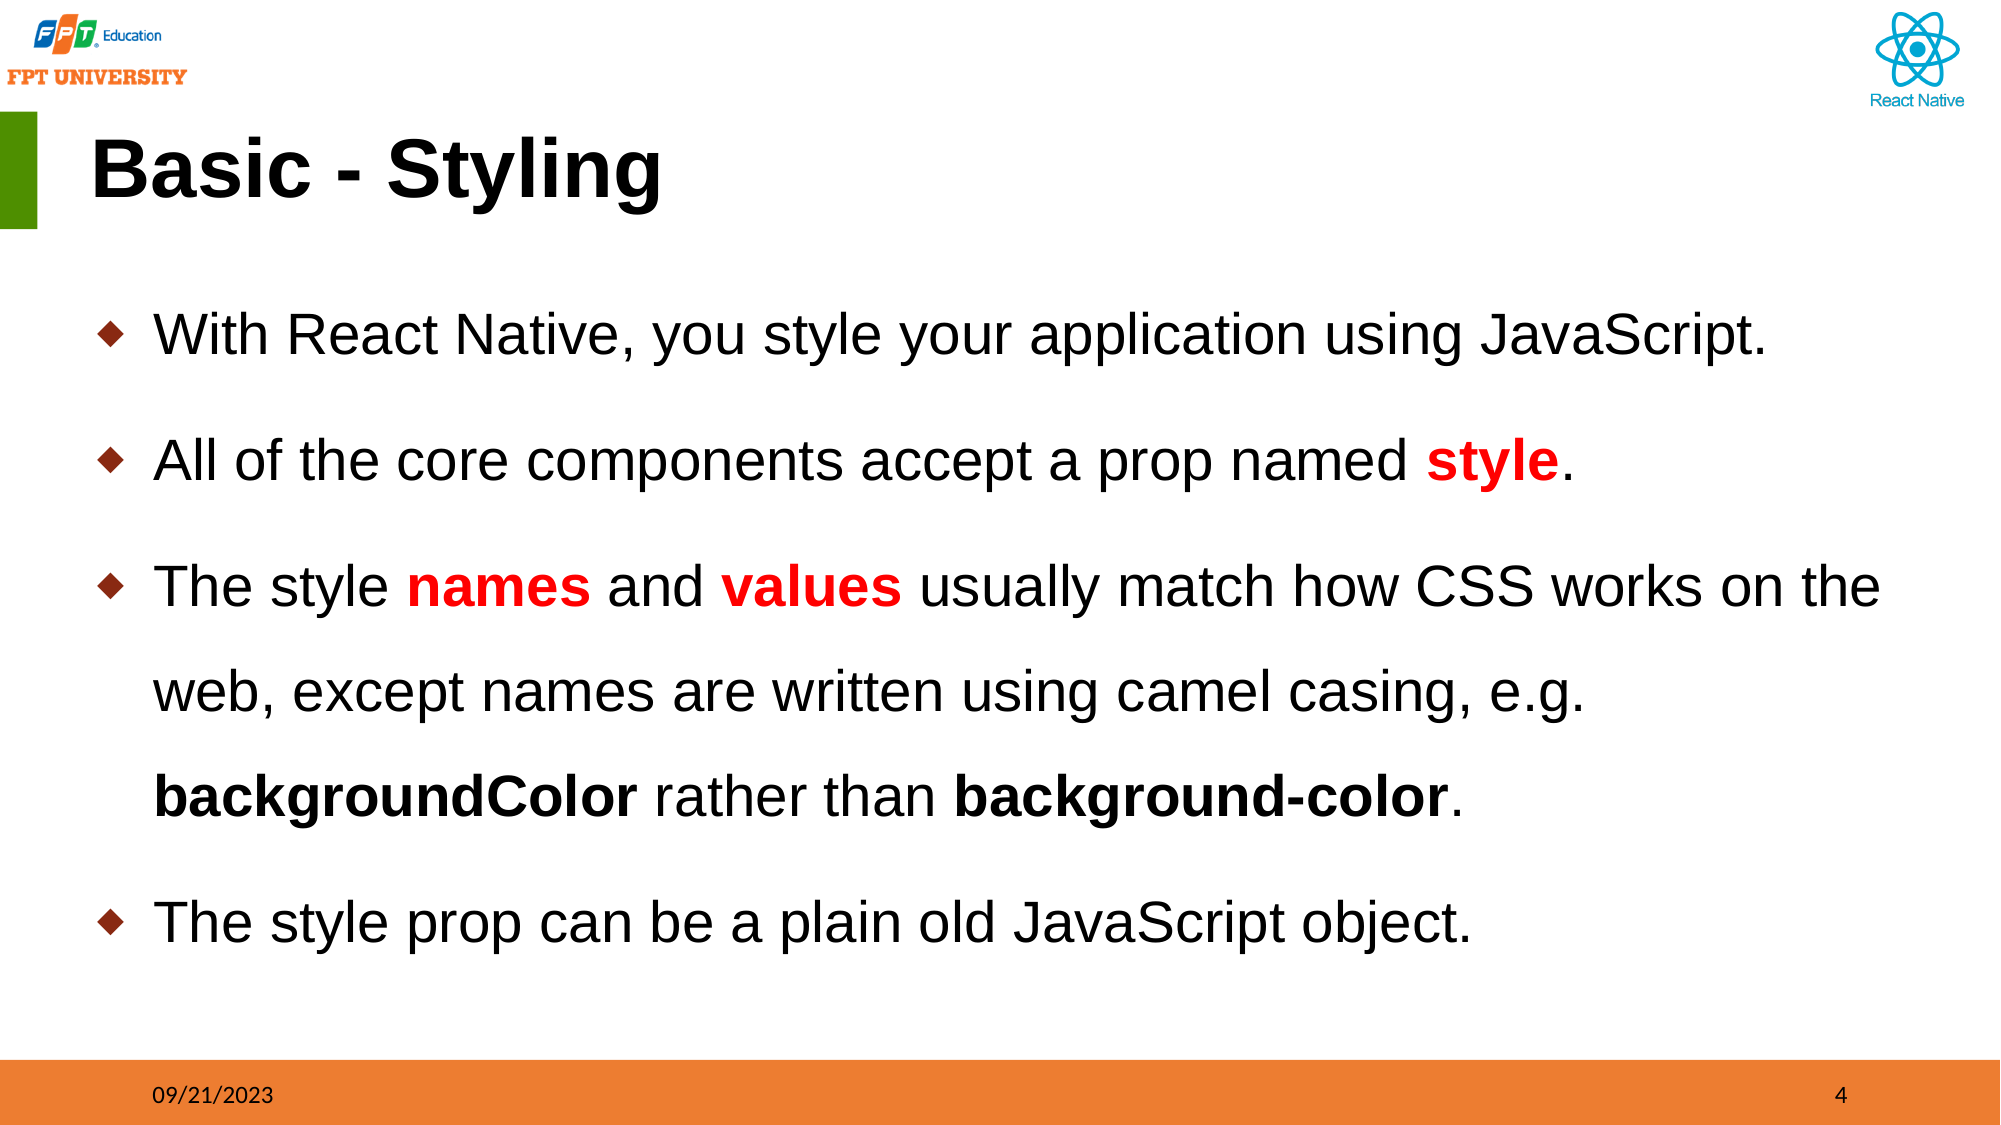

# Basic - Styling
With React Native, you style your application using JavaScript.
All of the core components accept a prop named style.
The style names and values usually match how CSS works on the web, except names are written using camel casing, e.g. backgroundColor rather than background-color.
The style prop can be a plain old JavaScript object.
09/21/2023
4